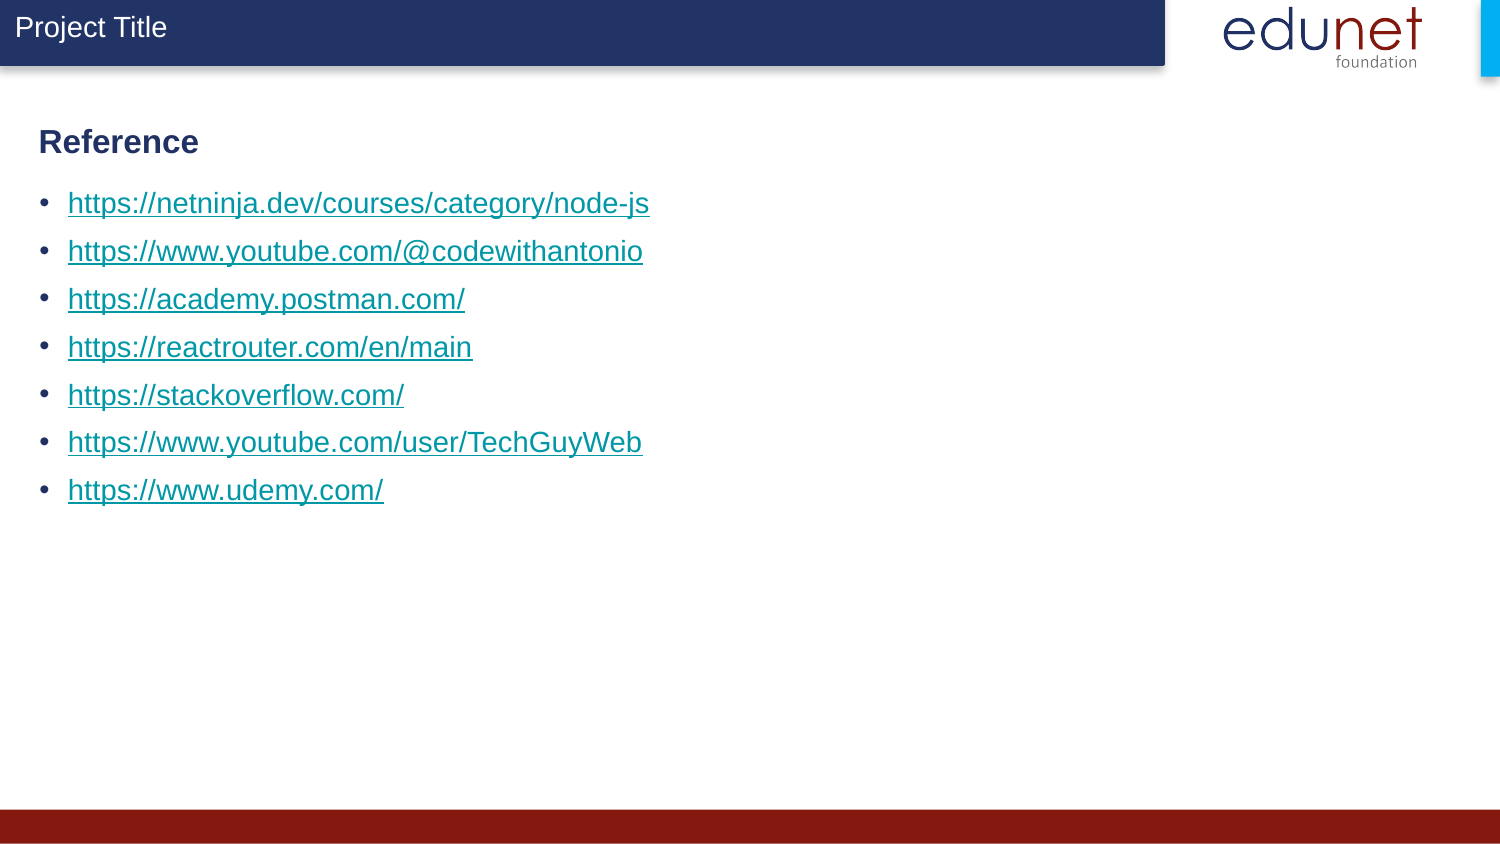

Reference
https://netninja.dev/courses/category/node-js
https://www.youtube.com/@codewithantonio
https://academy.postman.com/
https://reactrouter.com/en/main
https://stackoverflow.com/
https://www.youtube.com/user/TechGuyWeb
https://www.udemy.com/